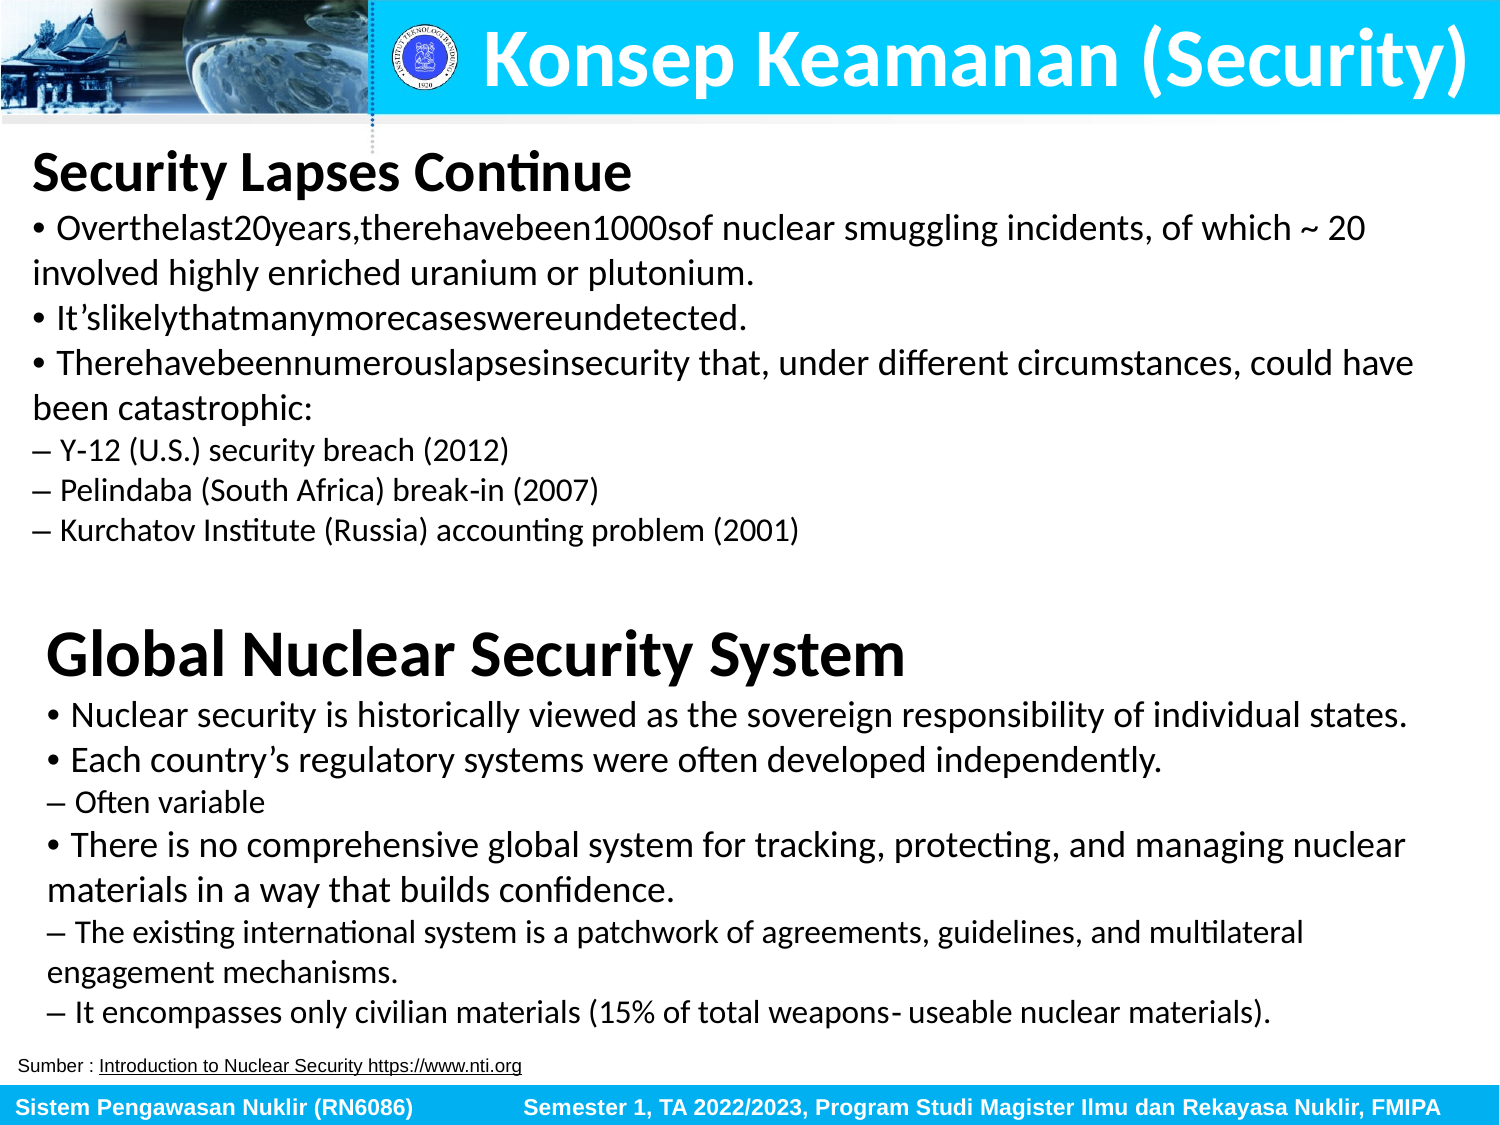

Konsep Keamanan (Security)
Security Lapses Continue
• Overthelast20years,therehavebeen1000sof nuclear smuggling incidents, of which ~ 20 involved highly enriched uranium or plutonium.
• It’slikelythatmanymorecaseswereundetected.
• Therehavebeennumerouslapsesinsecurity that, under different circumstances, could have been catastrophic:
– Y‐12 (U.S.) security breach (2012)
– Pelindaba (South Africa) break‐in (2007)
– Kurchatov Institute (Russia) accounting problem (2001)
Global Nuclear Security System
• Nuclear security is historically viewed as the sovereign responsibility of individual states.
• Each country’s regulatory systems were often developed independently.
– Often variable
• There is no comprehensive global system for tracking, protecting, and managing nuclear materials in a way that builds confidence.
– The existing international system is a patchwork of agreements, guidelines, and multilateral engagement mechanisms.
– It encompasses only civilian materials (15% of total weapons‐ useable nuclear materials).
Sumber : Introduction to Nuclear Security https://www.nti.org

Sistem Pengawasan Nuklir (RN6086)                 Semester 1, TA 2022/2023, Program Studi Magister Ilmu dan Rekayasa Nuklir, FMIPA ITB